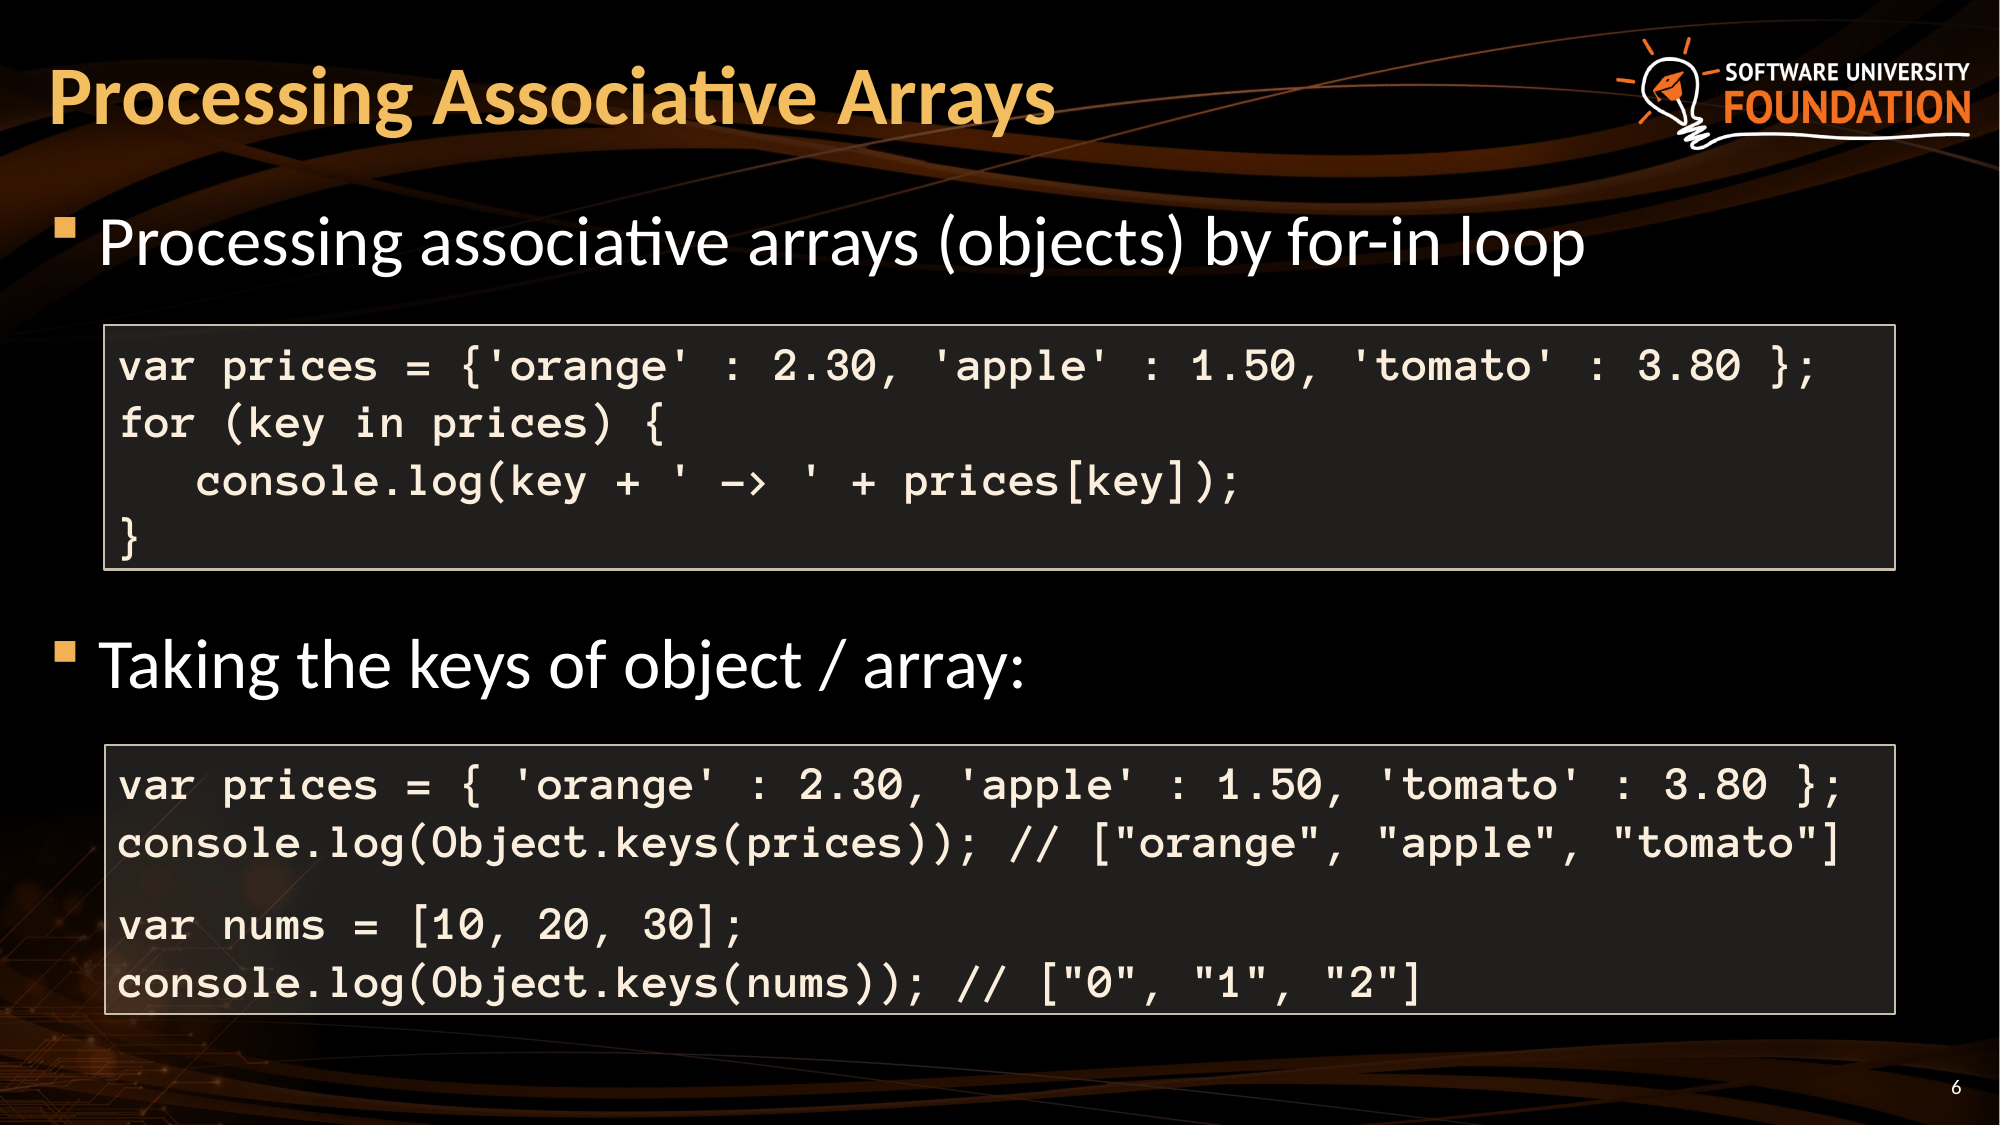

# Processing Associative Arrays
Processing associative arrays (objects) by for-in loop

Taking the keys of object / array:
var prices = {'orange' : 2.30, 'apple' : 1.50, 'tomato' : 3.80 };
for (key in prices) {
   console.log(key + ' -> ' + prices[key]);
}
var prices = { 'orange' : 2.30, 'apple' : 1.50, 'tomato' : 3.80 };
console.log(Object.keys(prices)); // ["orange", "apple", "tomato"]
var nums = [10, 20, 30];
console.log(Object.keys(nums)); // ["0", "1", "2"]
6